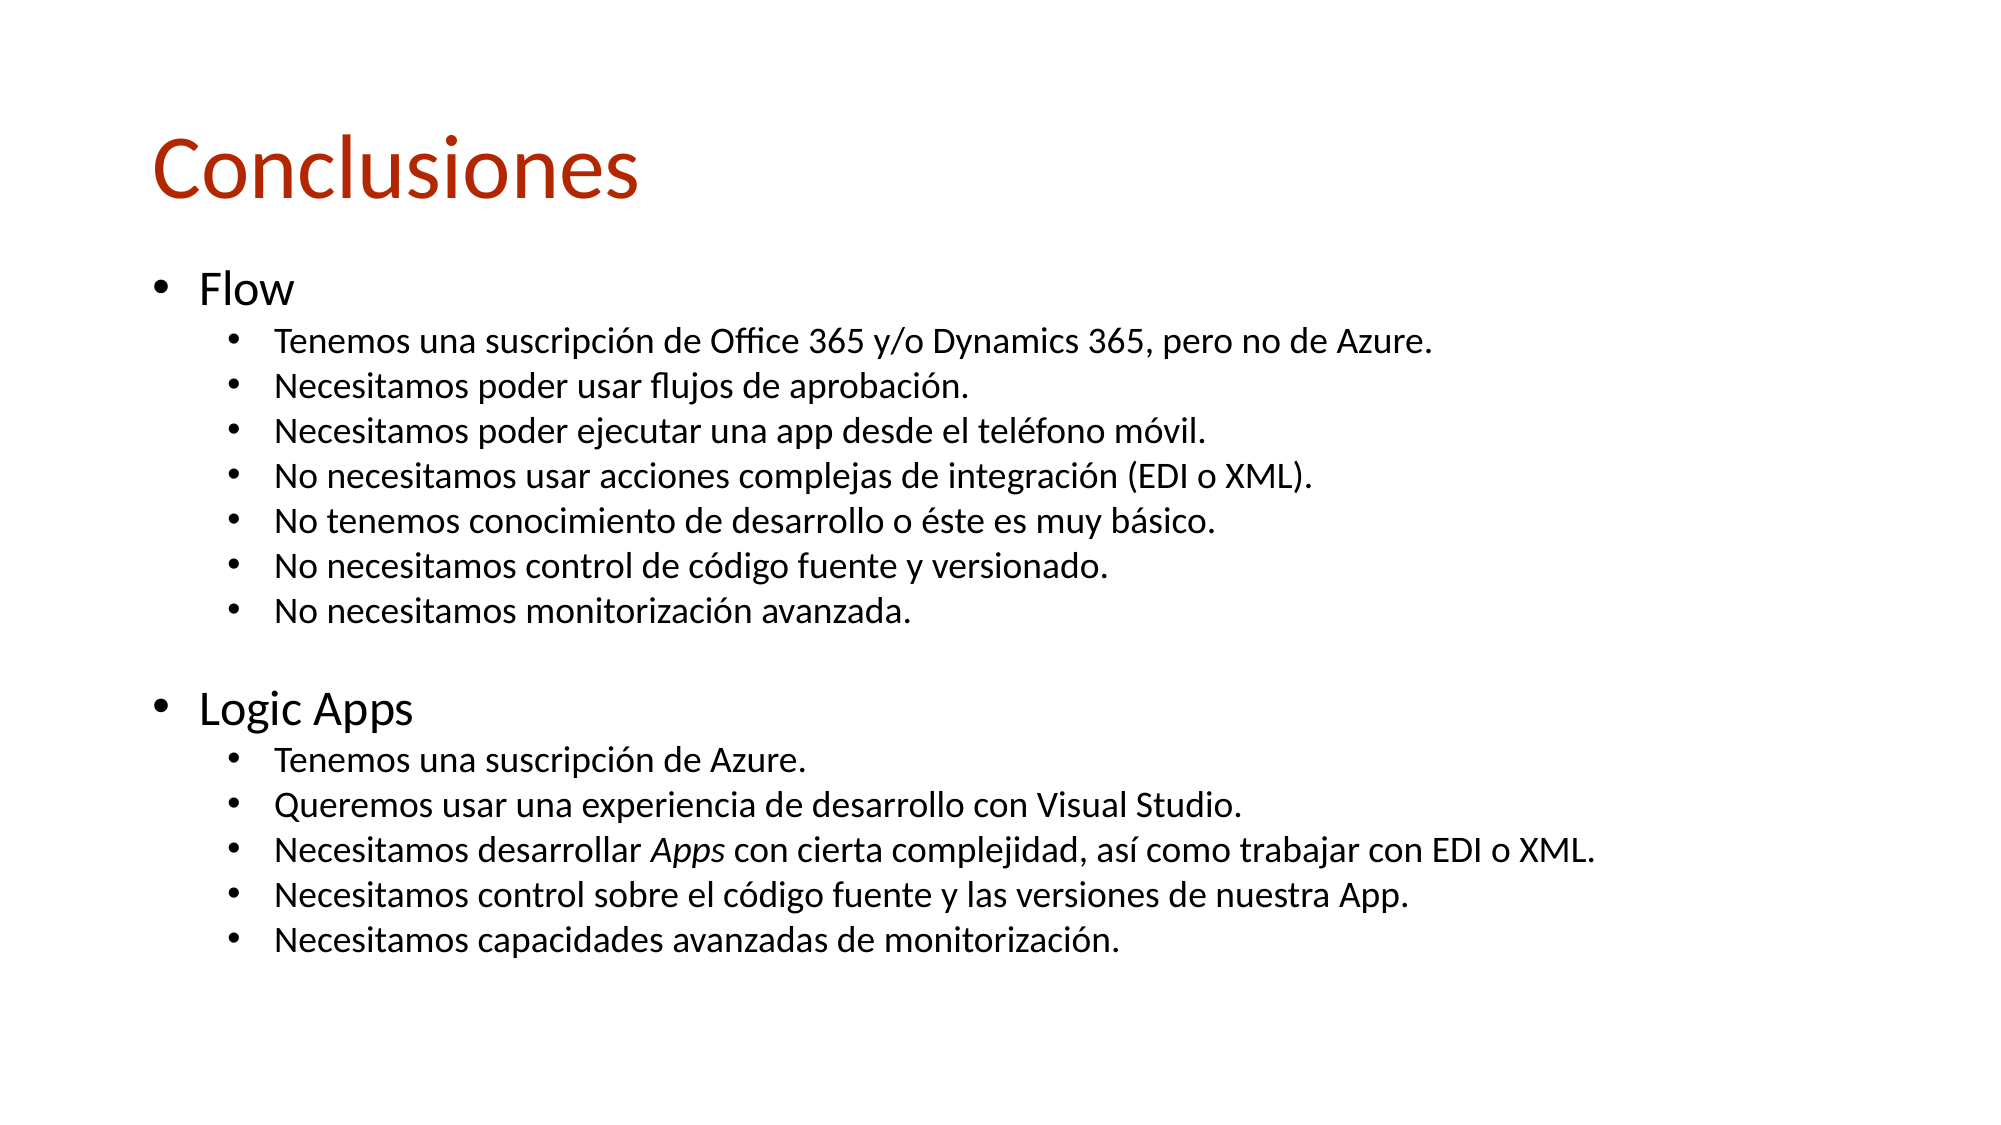

# Conclusiones
Flow
Tenemos una suscripción de Office 365 y/o Dynamics 365, pero no de Azure.
Necesitamos poder usar flujos de aprobación.
Necesitamos poder ejecutar una app desde el teléfono móvil.
No necesitamos usar acciones complejas de integración (EDI o XML).
No tenemos conocimiento de desarrollo o éste es muy básico.
No necesitamos control de código fuente y versionado.
No necesitamos monitorización avanzada.
Logic Apps
Tenemos una suscripción de Azure.
Queremos usar una experiencia de desarrollo con Visual Studio.
Necesitamos desarrollar Apps con cierta complejidad, así como trabajar con EDI o XML.
Necesitamos control sobre el código fuente y las versiones de nuestra App.
Necesitamos capacidades avanzadas de monitorización.